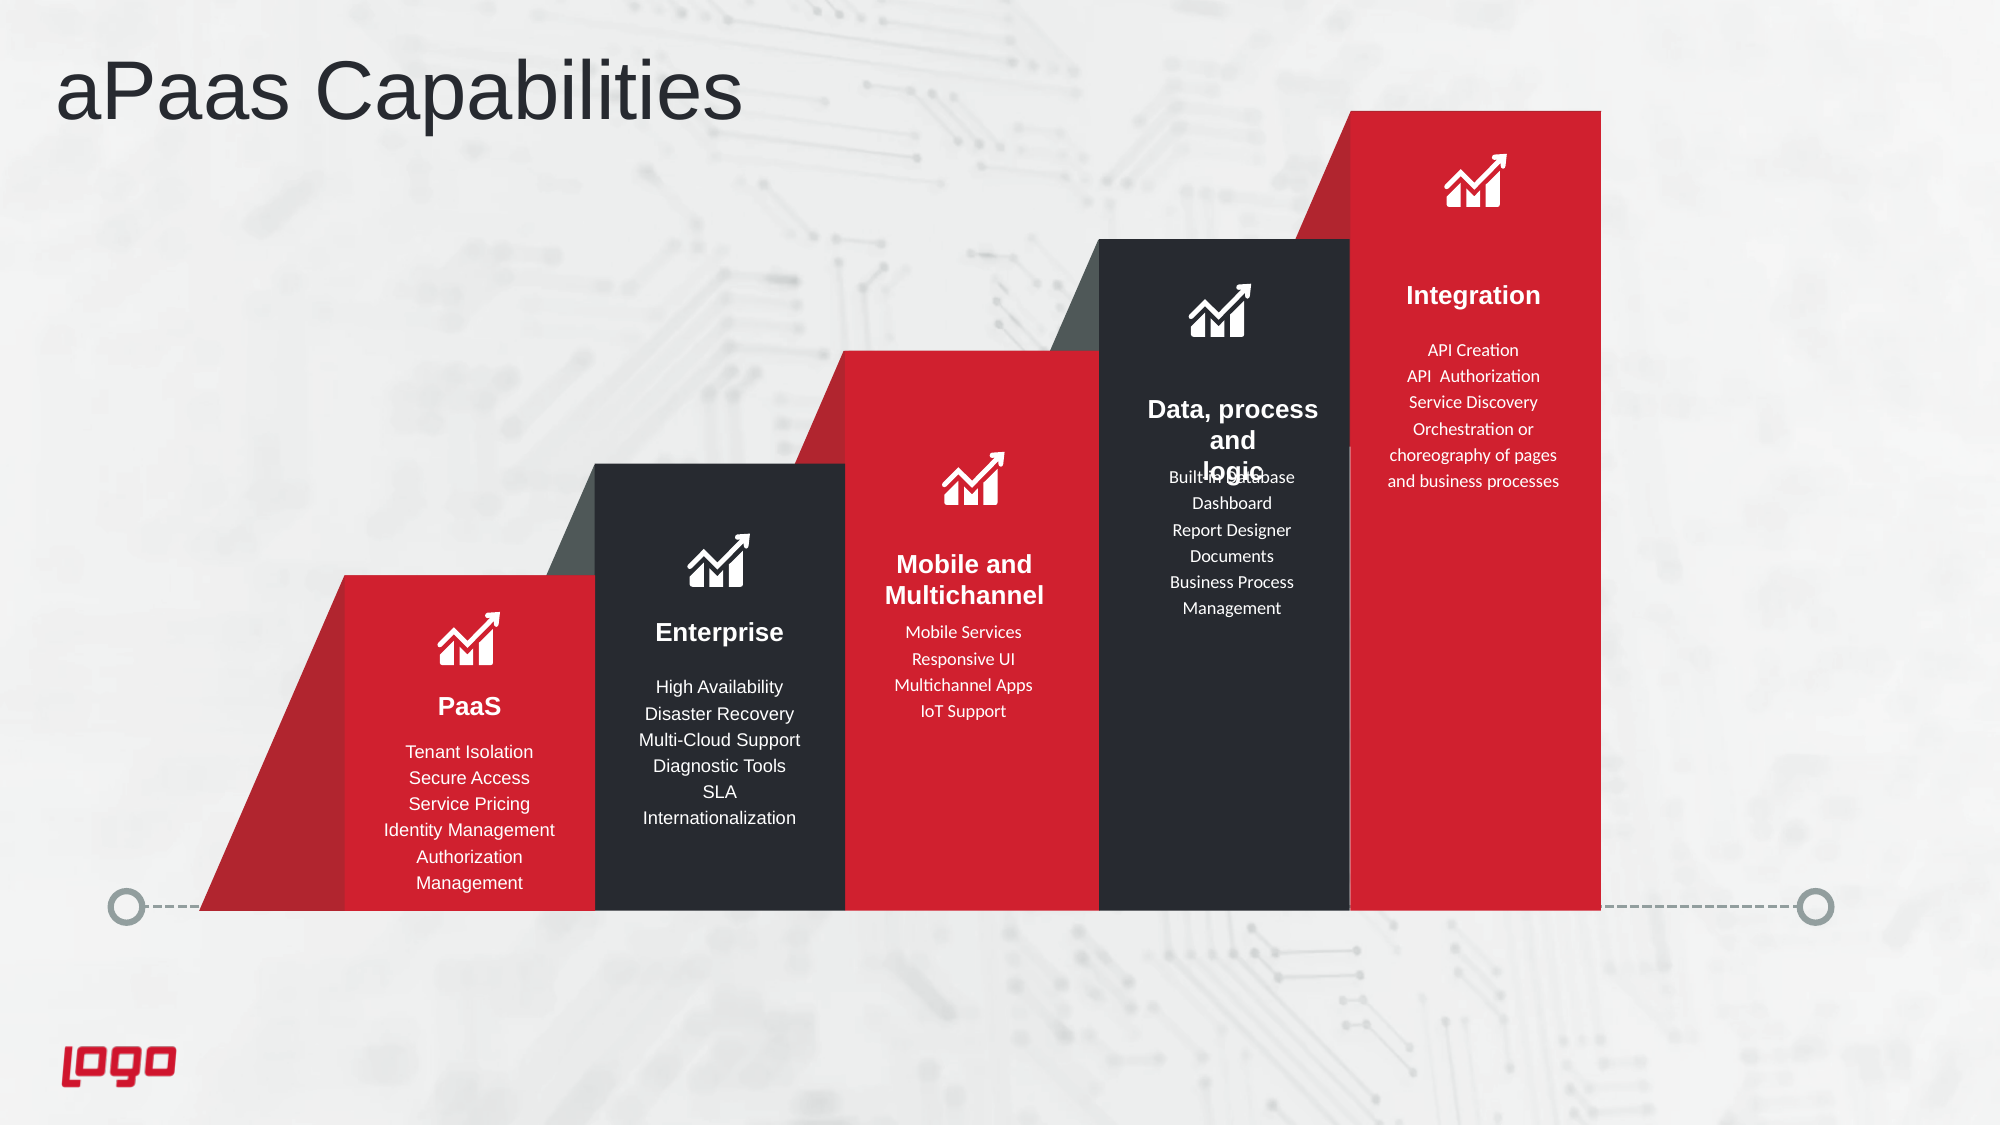

aPaas Capabilities

Integration
API Creation
API  Authorization
Service Discovery
Orchestration or choreography of pages and business processes

Data, process and
logic
Built-in Database
Dashboard
Report Designer
Documents
Business Process Management

Mobile and Multichannel
Mobile Services
Responsive UI
Multichannel Apps
IoT Support

Enterprise
High Availability
Disaster Recovery
Multi-Cloud Support
Diagnostic Tools
SLA
Internationalization

PaaS
Tenant Isolation
Secure Access
Service Pricing
Identity Management
Authorization Management